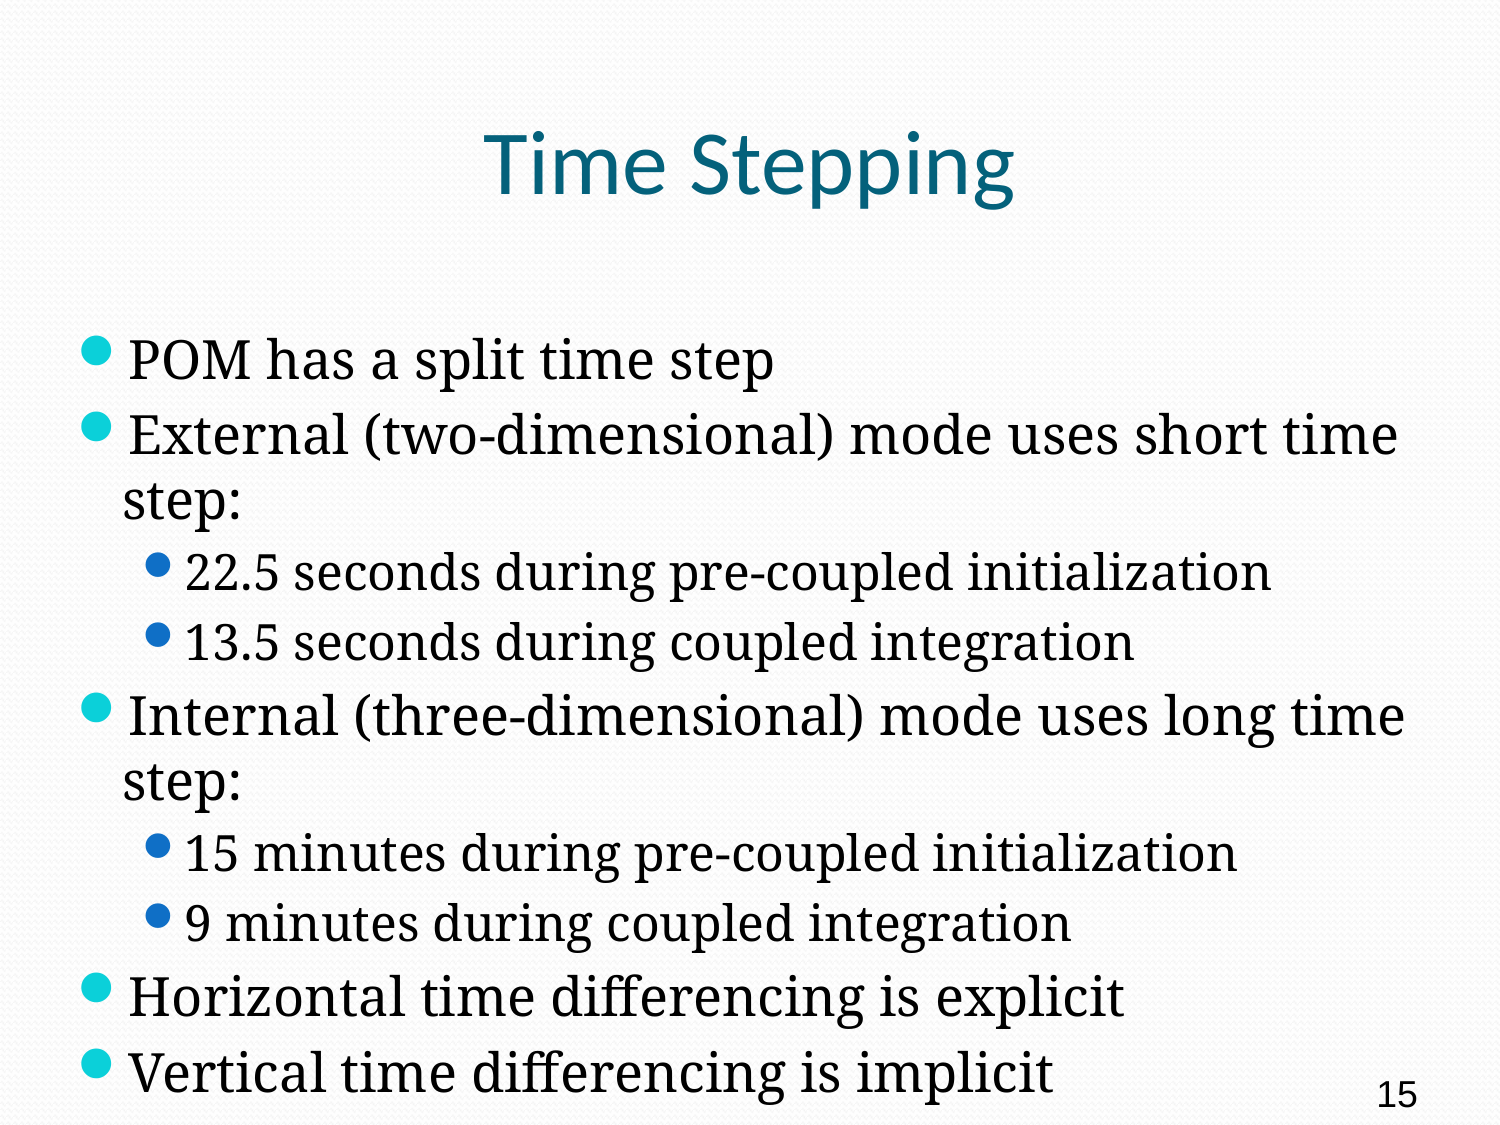

Time Stepping
POM has a split time step
External (two-dimensional) mode uses short time step:
22.5 seconds during pre-coupled initialization
13.5 seconds during coupled integration
Internal (three-dimensional) mode uses long time step:
15 minutes during pre-coupled initialization
9 minutes during coupled integration
Horizontal time differencing is explicit
Vertical time differencing is implicit